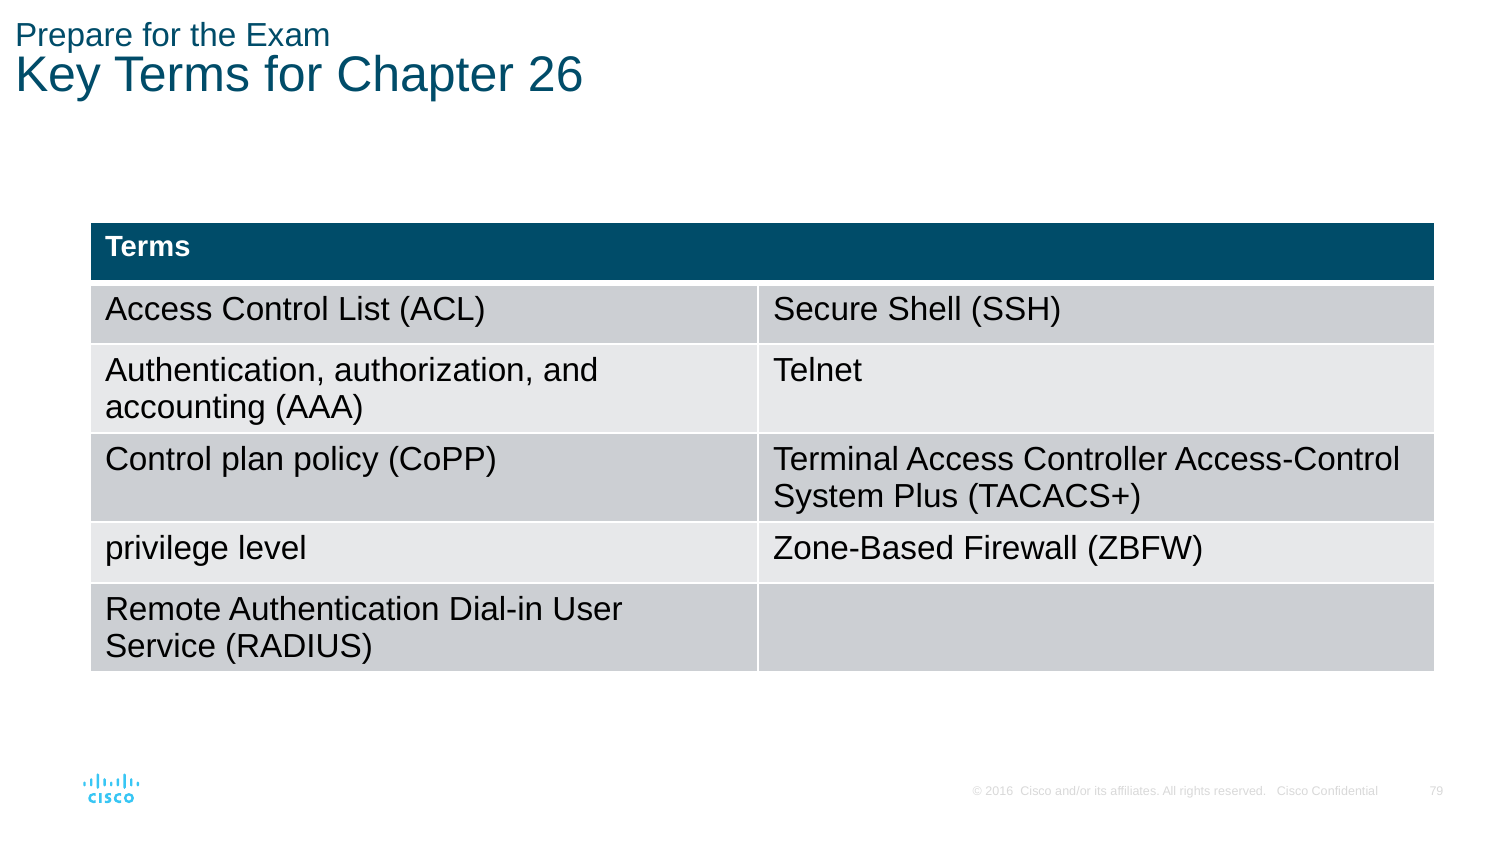

# Prepare for the Exam Key Terms for Chapter 26
| Terms |  |
| --- | --- |
| Access Control List (ACL) | Secure Shell (SSH) |
| Authentication, authorization, and accounting (AAA) | Telnet |
| Control plan policy (CoPP) | Terminal Access Controller Access-Control System Plus (TACACS+) |
| privilege level | Zone-Based Firewall (ZBFW) |
| Remote Authentication Dial-in User Service (RADIUS) |  |